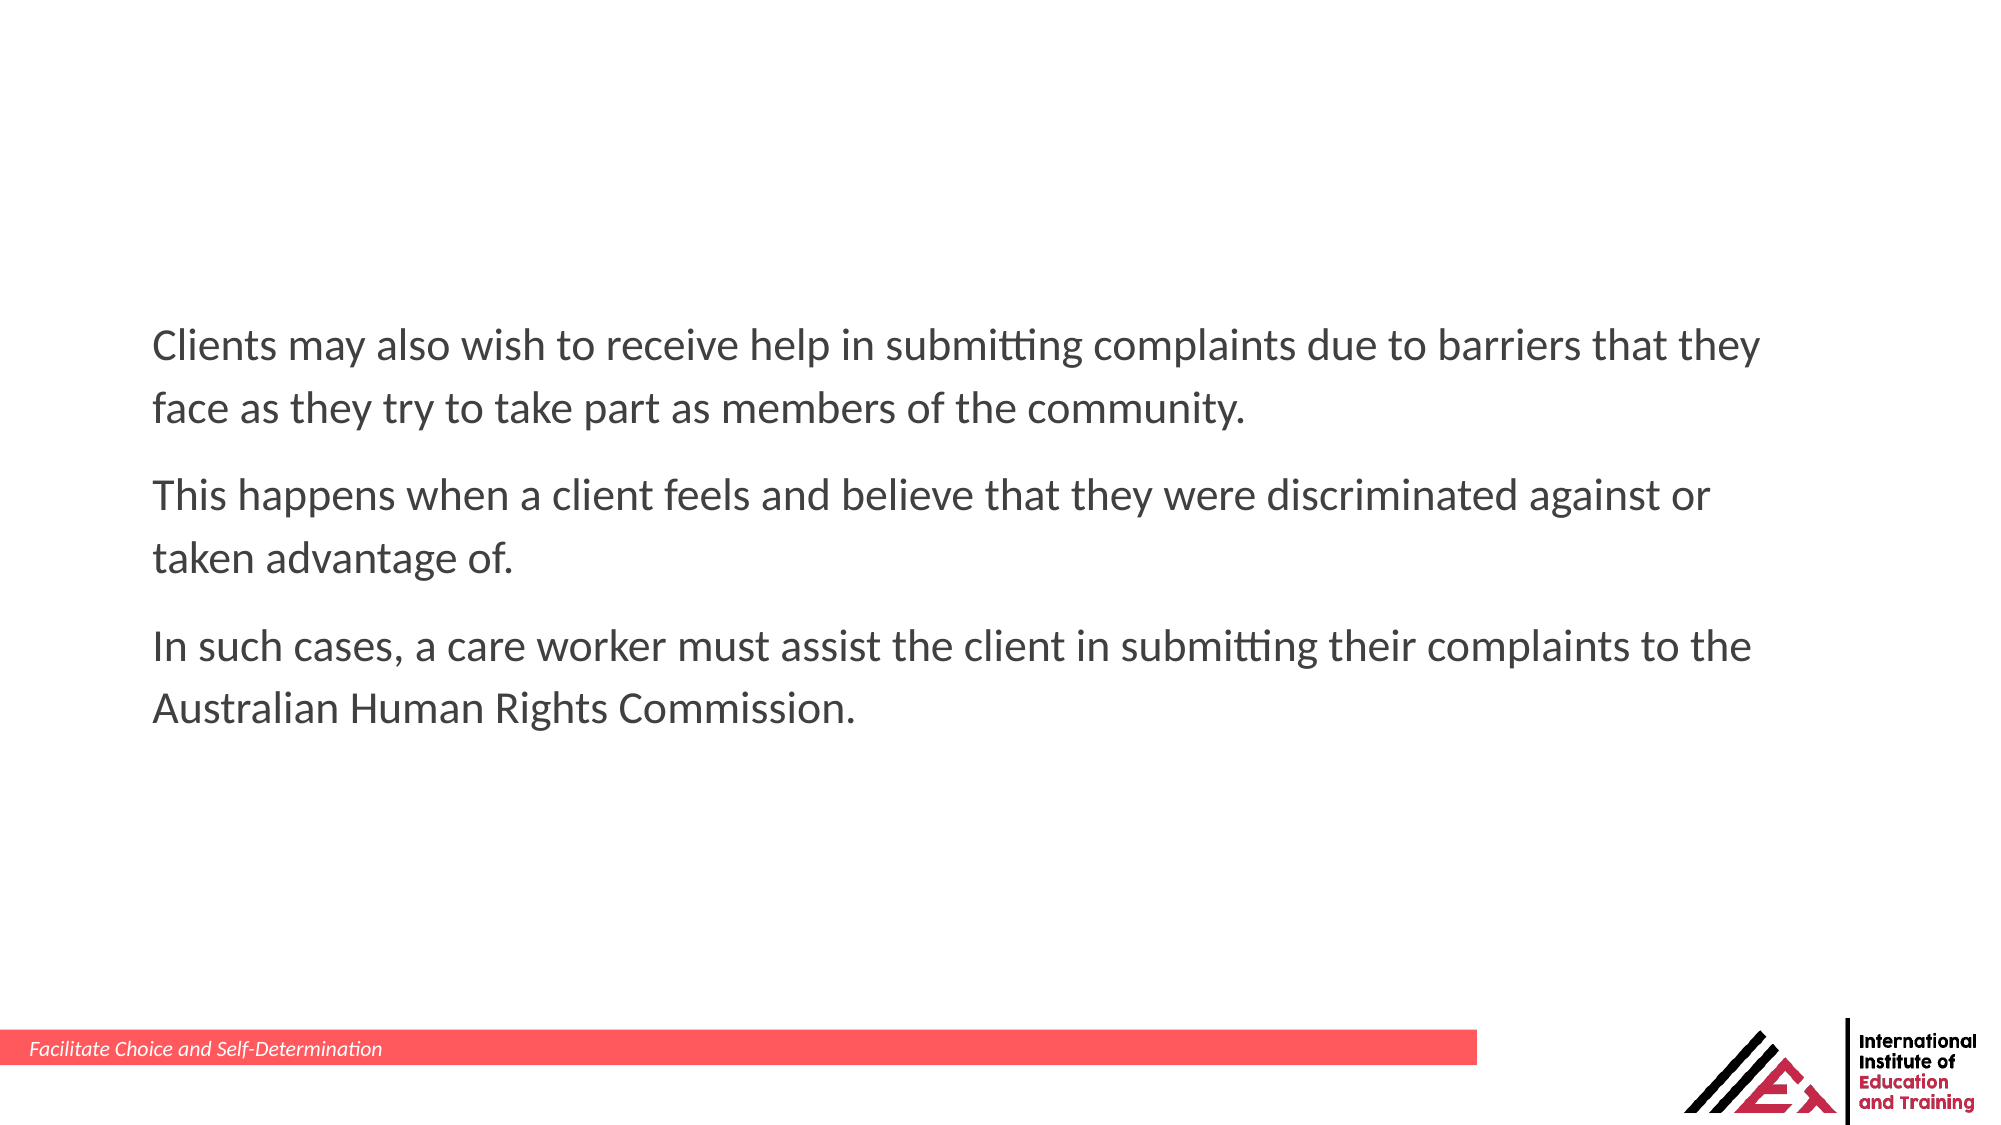

Clients may also wish to receive help in submitting complaints due to barriers that they face as they try to take part as members of the community.
This happens when a client feels and believe that they were discriminated against or taken advantage of.
In such cases, a care worker must assist the client in submitting their complaints to the Australian Human Rights Commission.
Facilitate Choice and Self-Determination